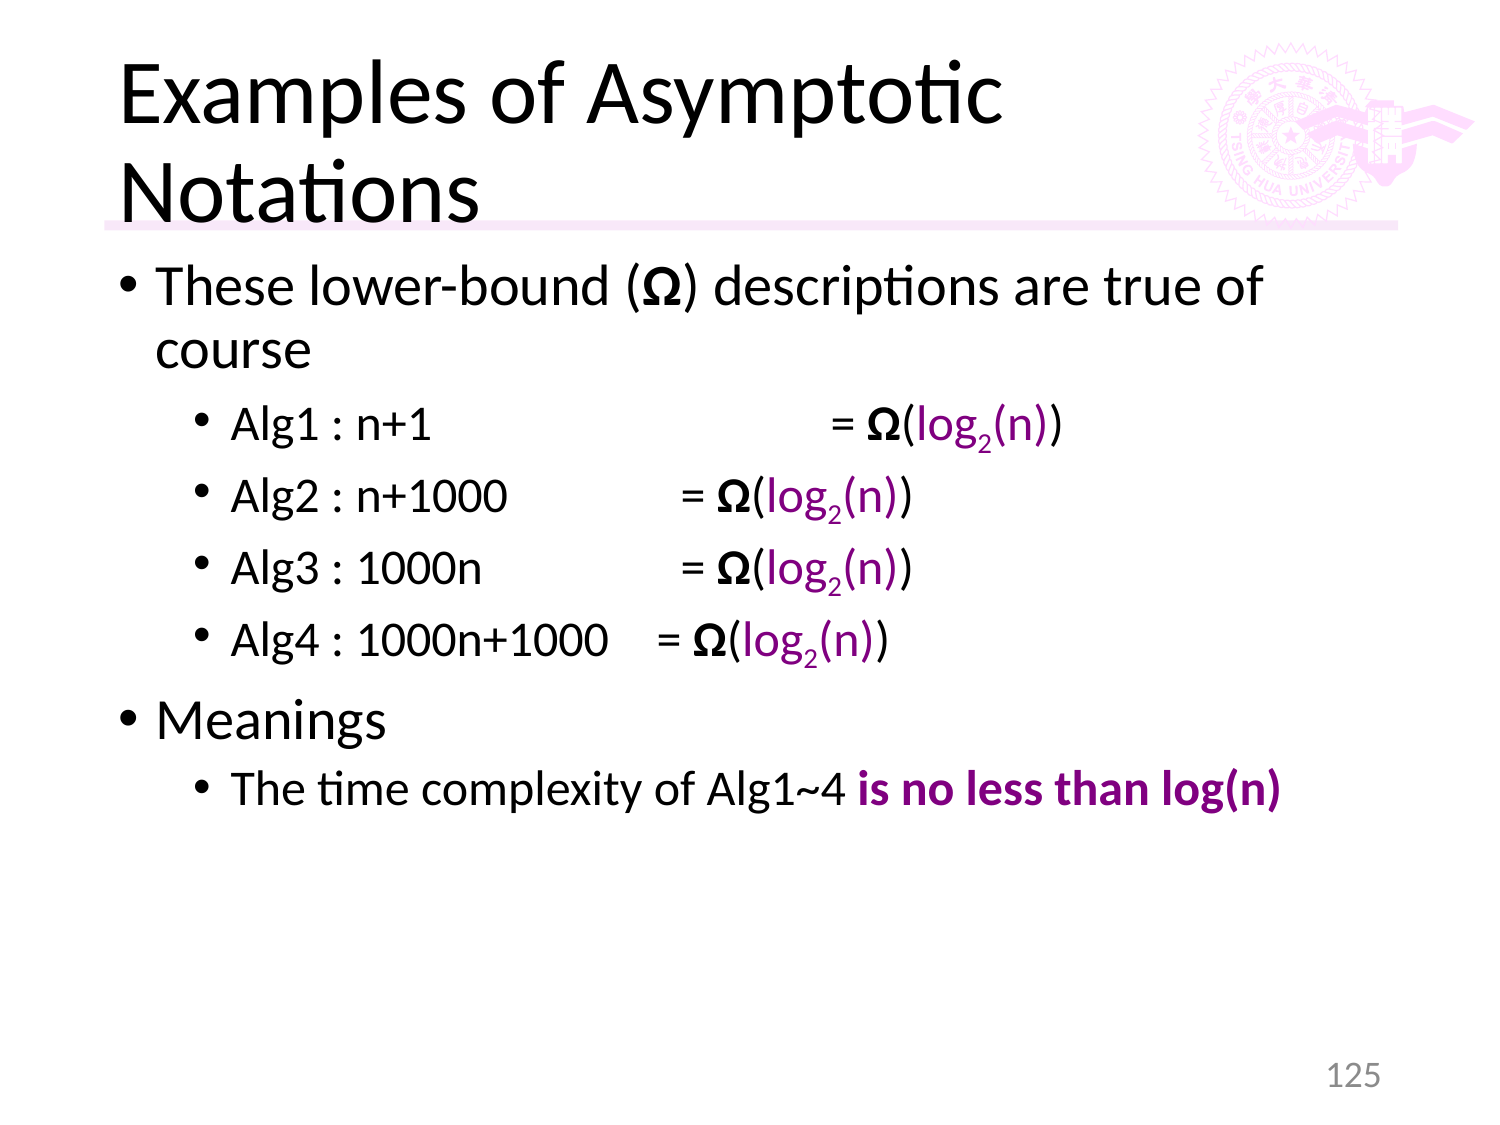

# Examples of Asymptotic Notations
These lower-bound (Ω) descriptions are true of course
Alg1 : n+1 				= Ω(log2(n))
Alg2 : n+1000			= Ω(log2(n))
Alg3 : 1000n			= Ω(log2(n))
Alg4 : 1000n+1000	= Ω(log2(n))
Meanings
The time complexity of Alg1~4 is no less than log(n)

125